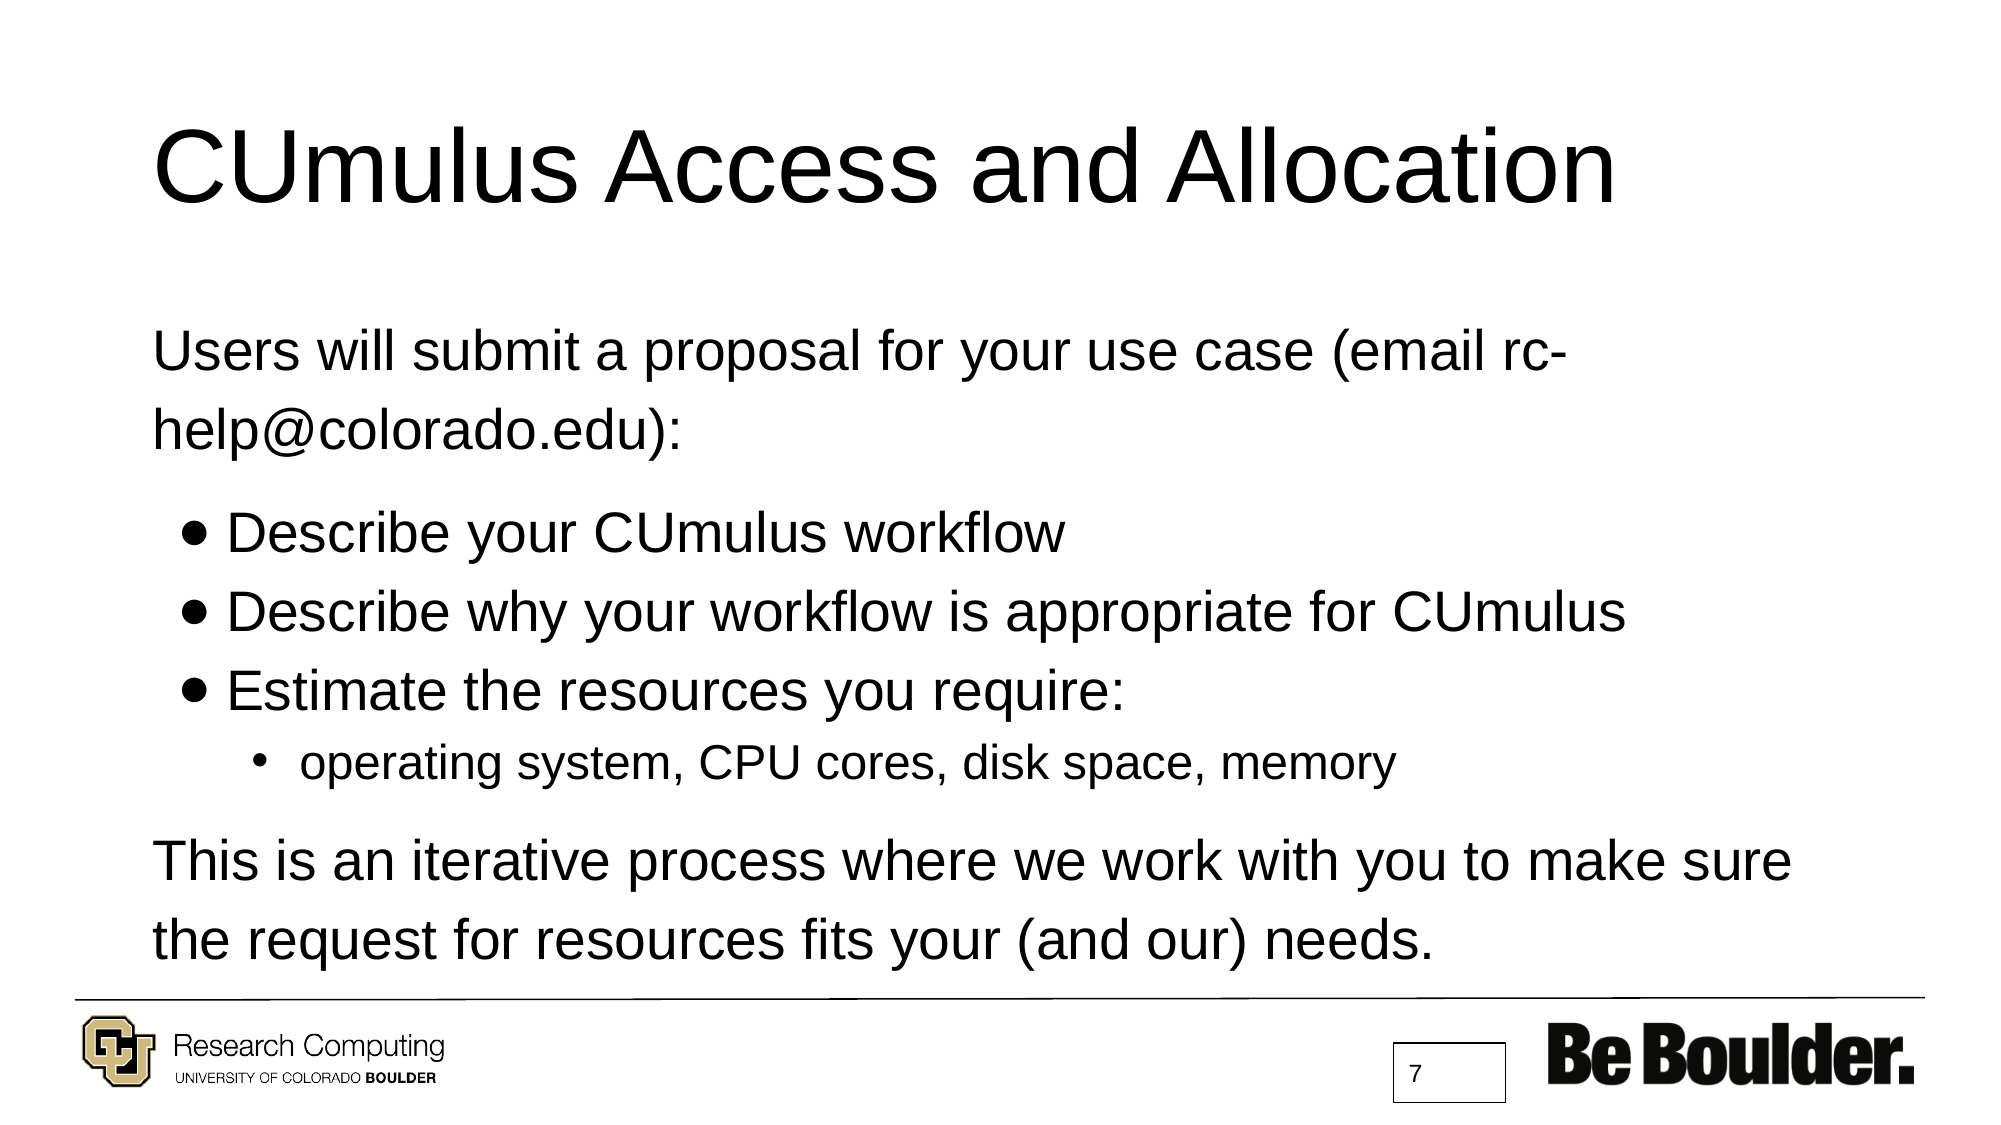

# CUmulus Access and Allocation
Users will submit a proposal for your use case (email rc-help@colorado.edu):
Describe your CUmulus workflow
Describe why your workflow is appropriate for CUmulus
Estimate the resources you require:
operating system, CPU cores, disk space, memory
This is an iterative process where we work with you to make sure the request for resources fits your (and our) needs.
7